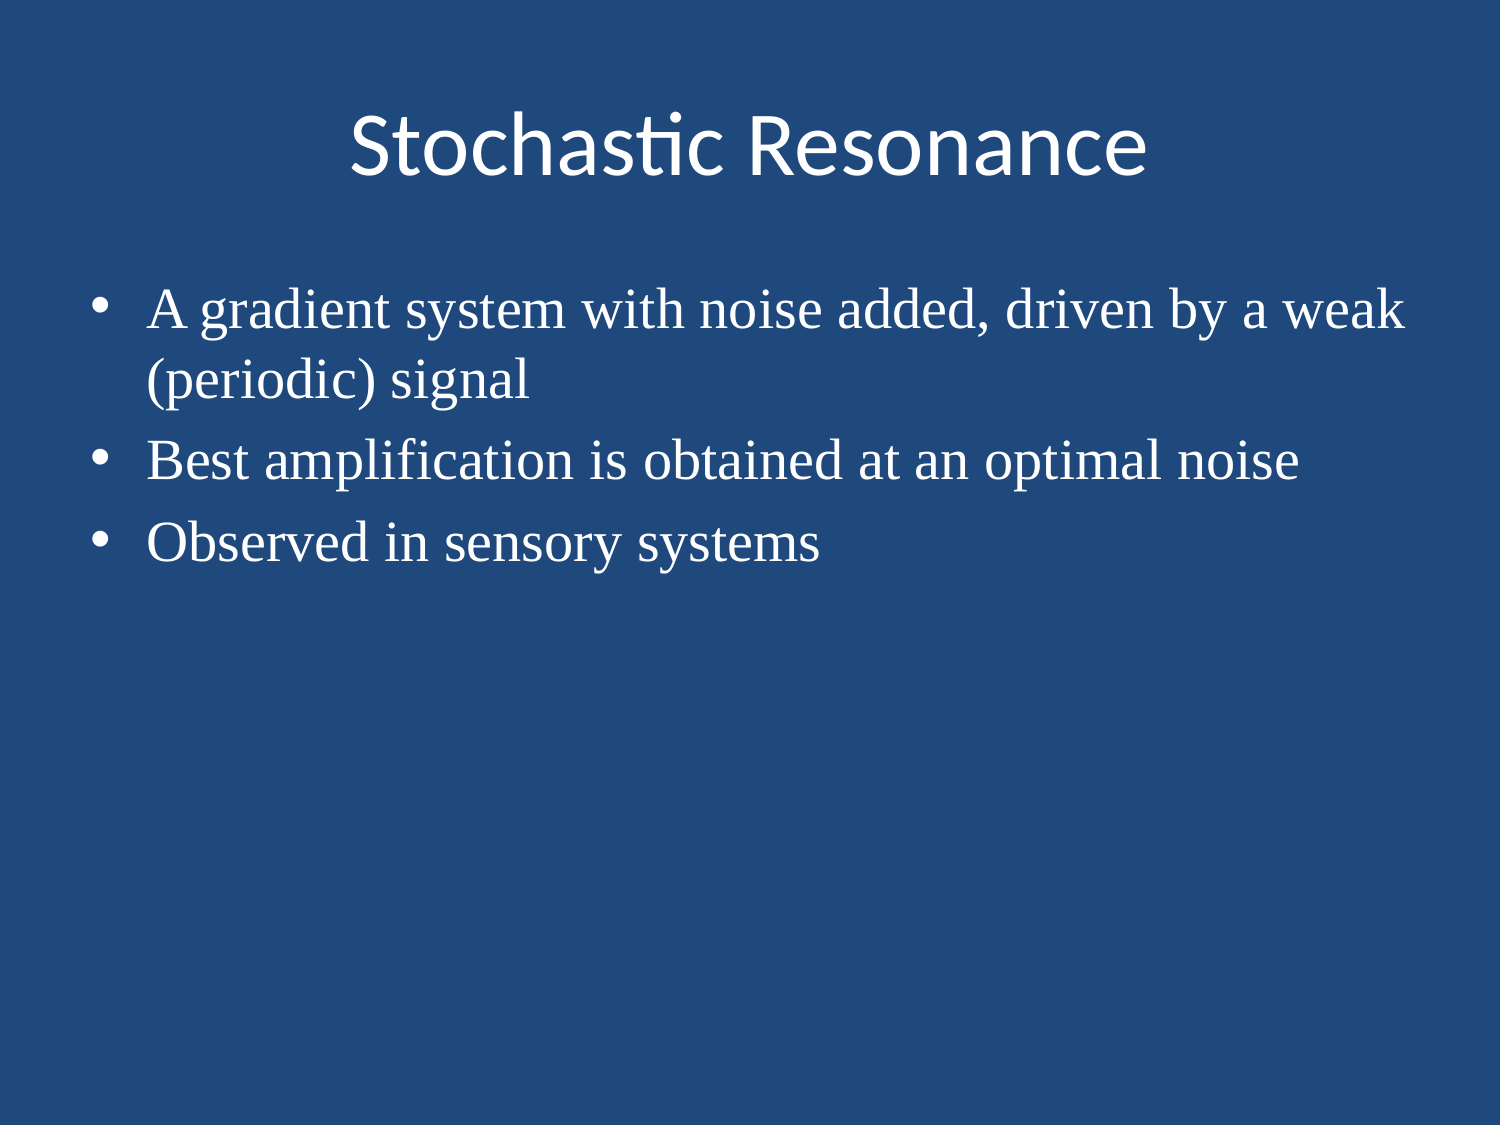

# Stochastic Resonance
A gradient system with noise added, driven by a weak (periodic) signal
Best amplification is obtained at an optimal noise
Observed in sensory systems